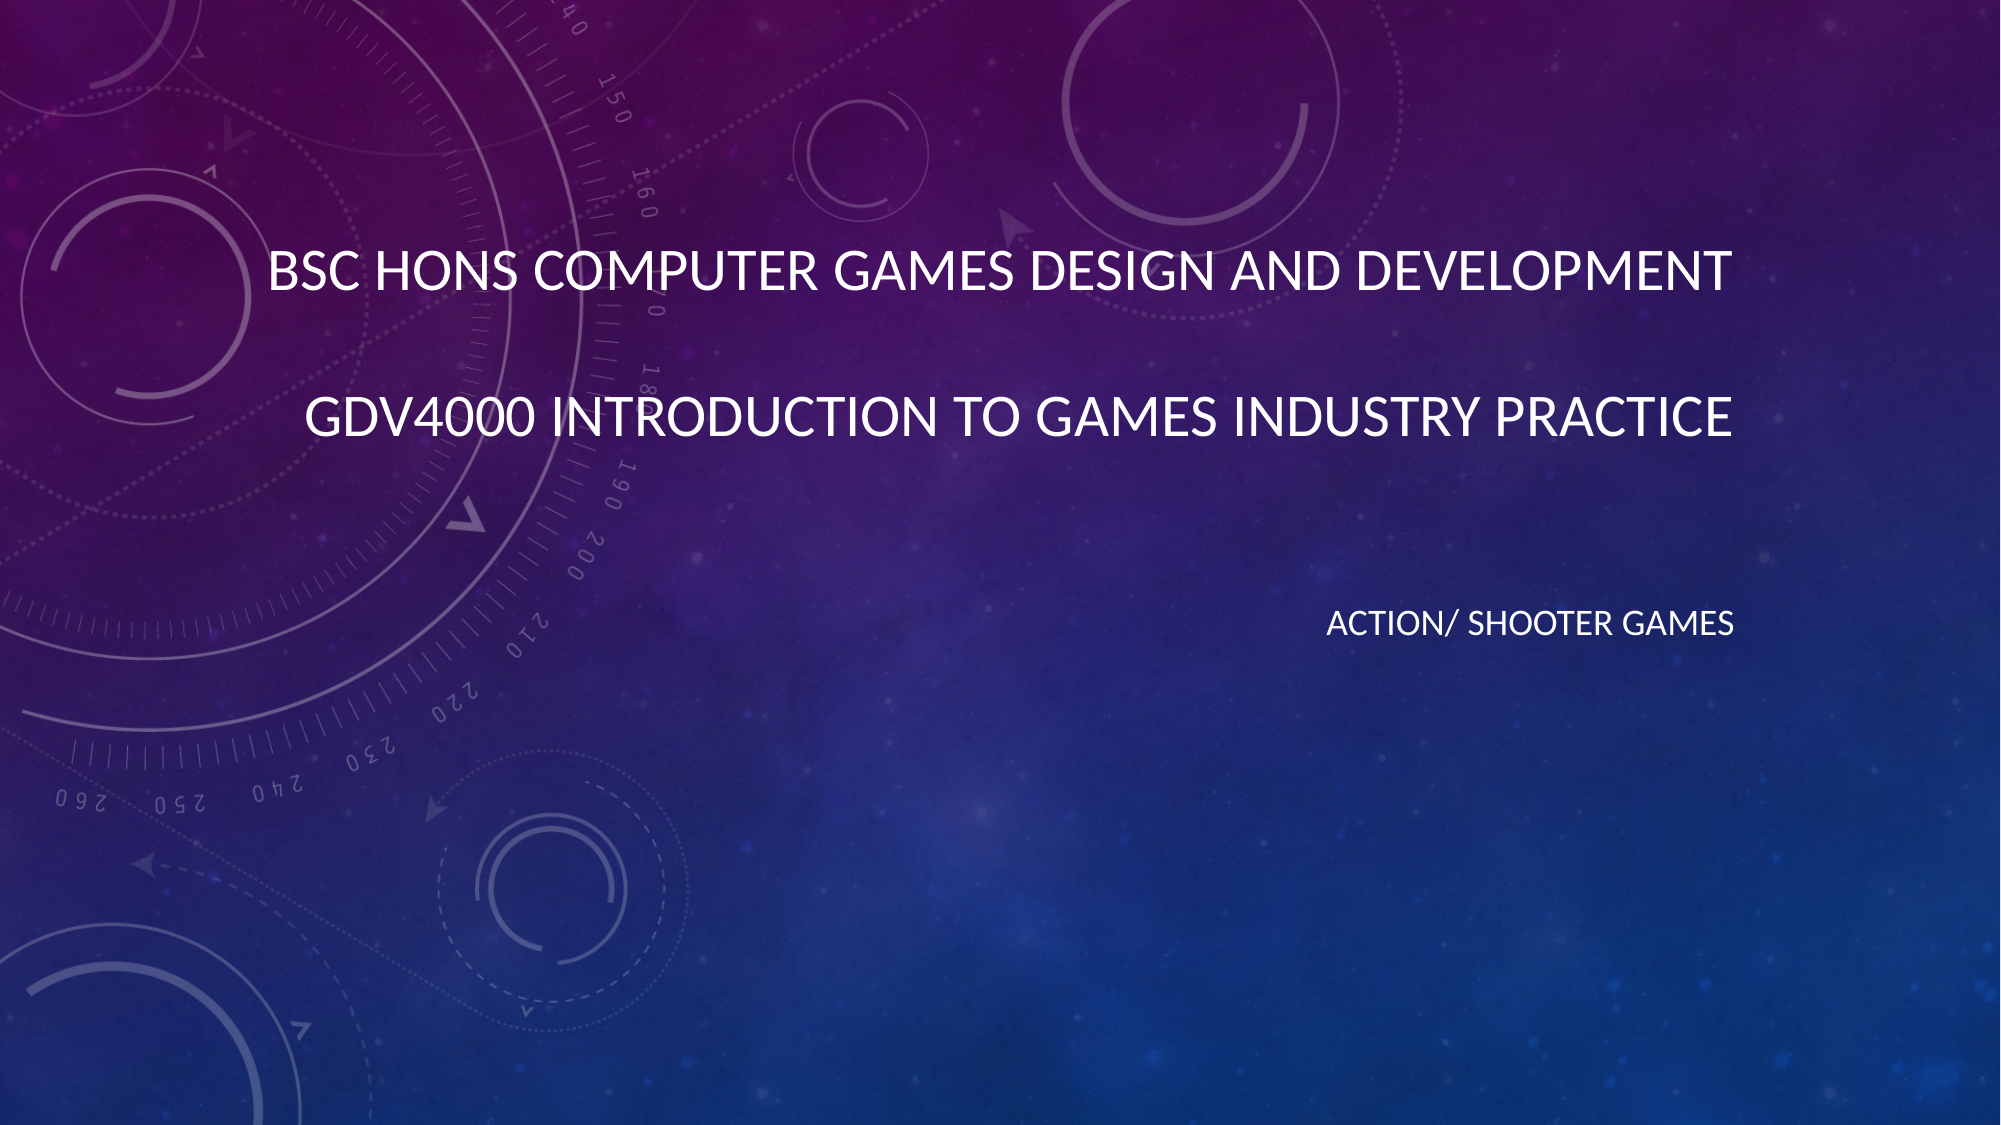

# BSc Hons Computer Games Design and Development GDV4000 Introduction to Games Industry Practice
Action/ Shooter Games